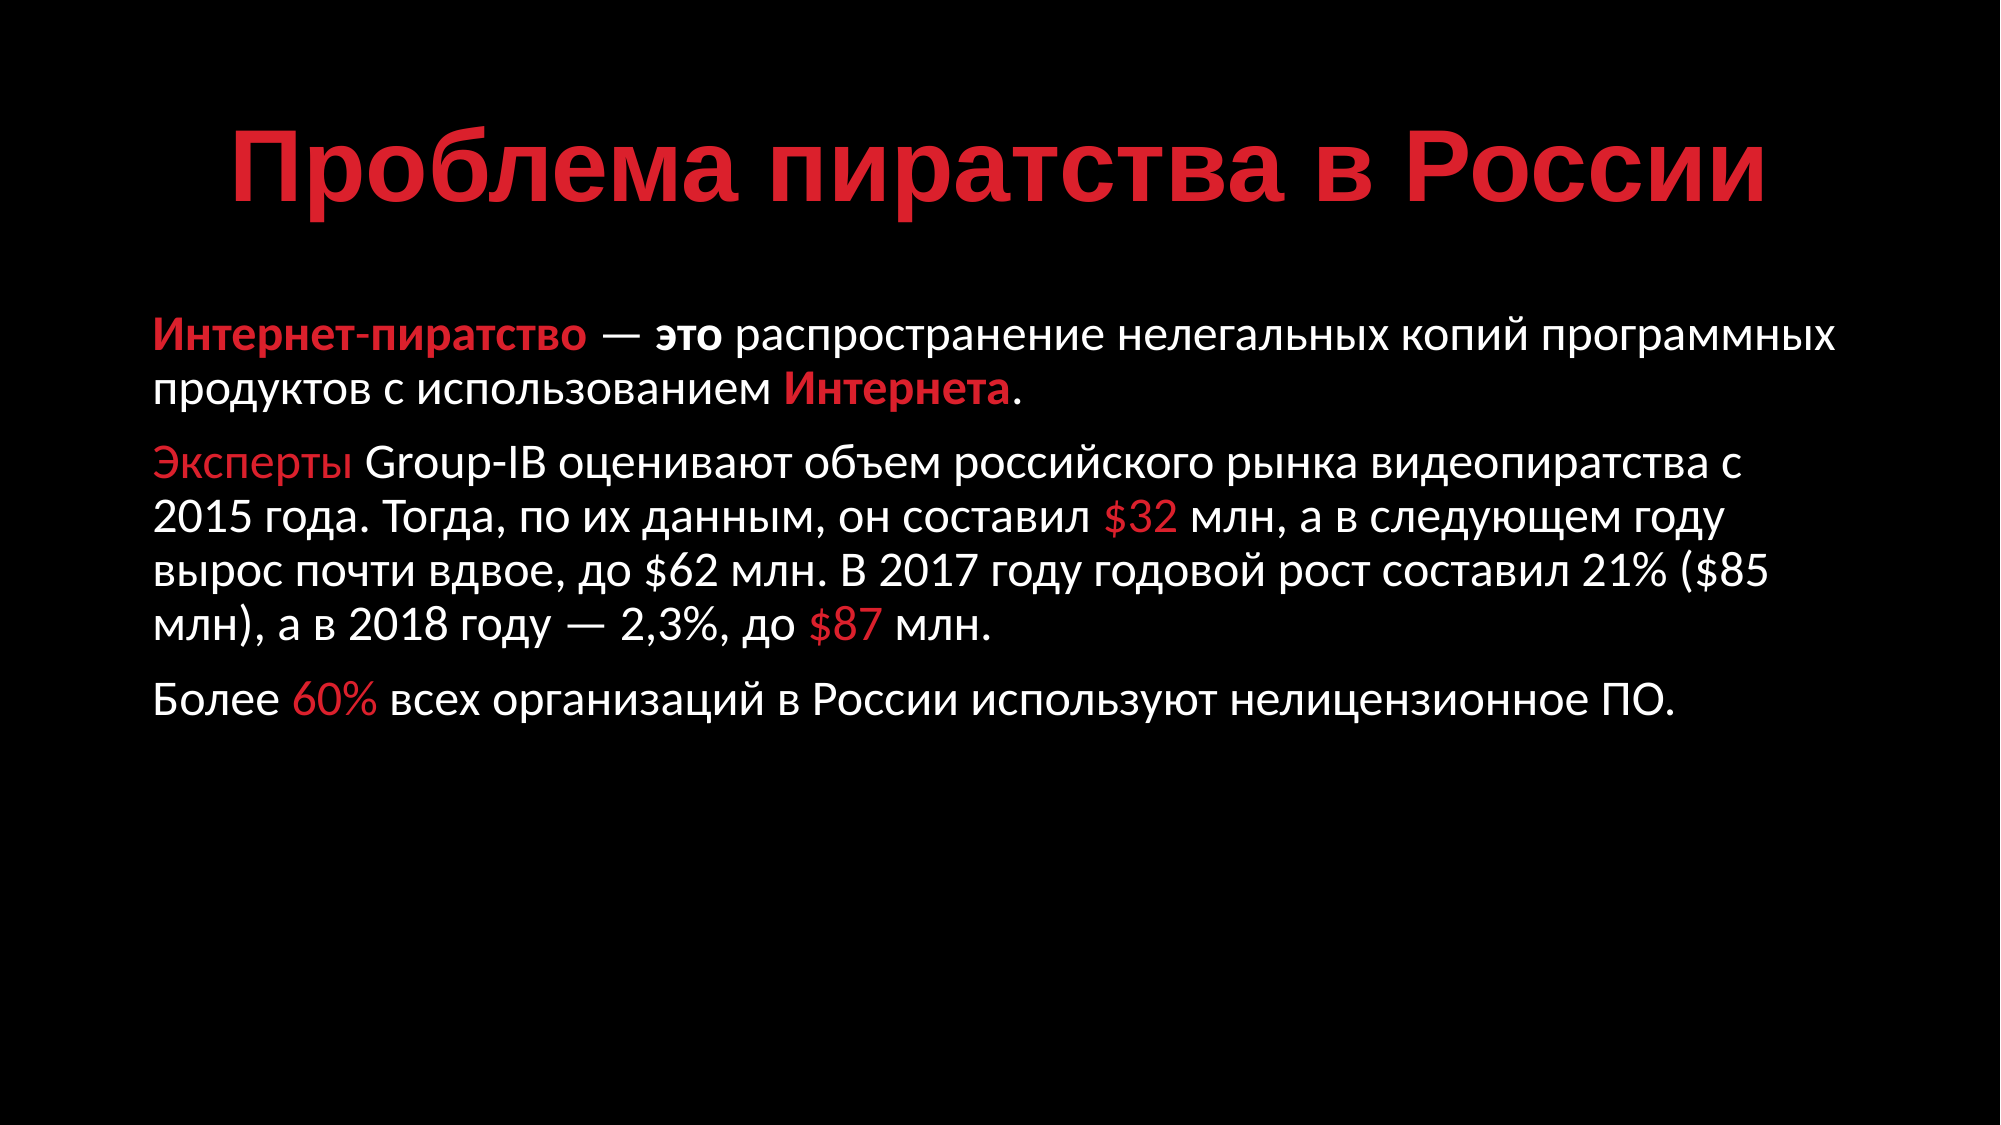

# Проблема пиратства в России
Интернет-пиратство — это распространение нелегальных копий программных продуктов с использованием Интернета.
Эксперты Group-IB оценивают объем российского рынка видеопиратства с 2015 года. Тогда, по их данным, он составил $32 млн, а в следующем году вырос почти вдвое, до $62 млн. В 2017 году годовой рост составил 21% ($85 млн), а в 2018 году — 2,3%, до $87 млн.
Более 60% всех организаций в России используют нелицензионное ПО.